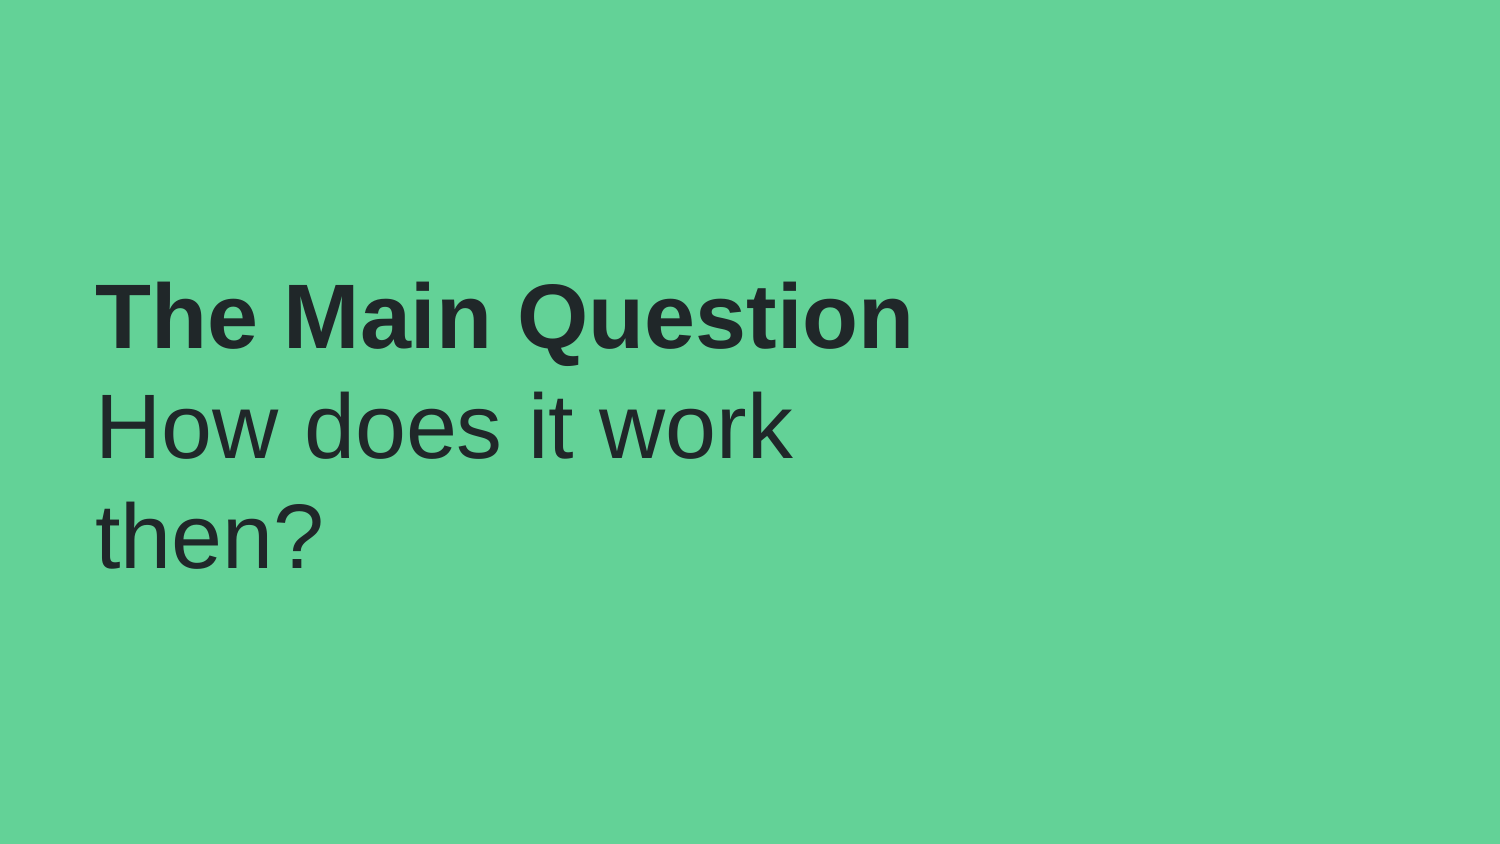

# The Main Question
How does it work then?